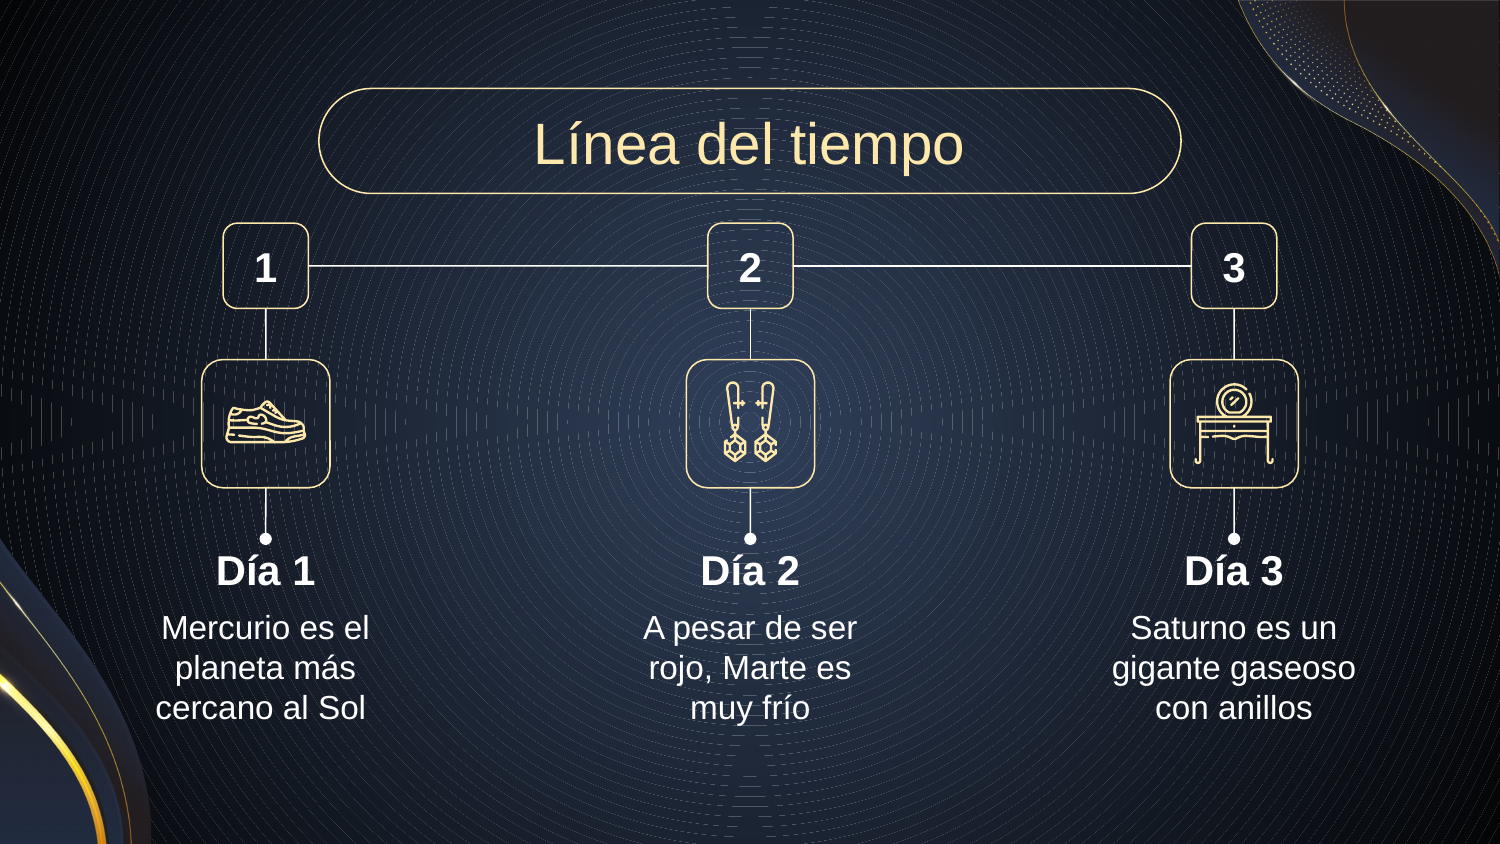

# Línea del tiempo
1
2
3

Día 1
Día 2
Día 3
Mercurio es el planeta más cercano al Sol
A pesar de ser rojo, Marte es muy frío
Saturno es un gigante gaseoso con anillos